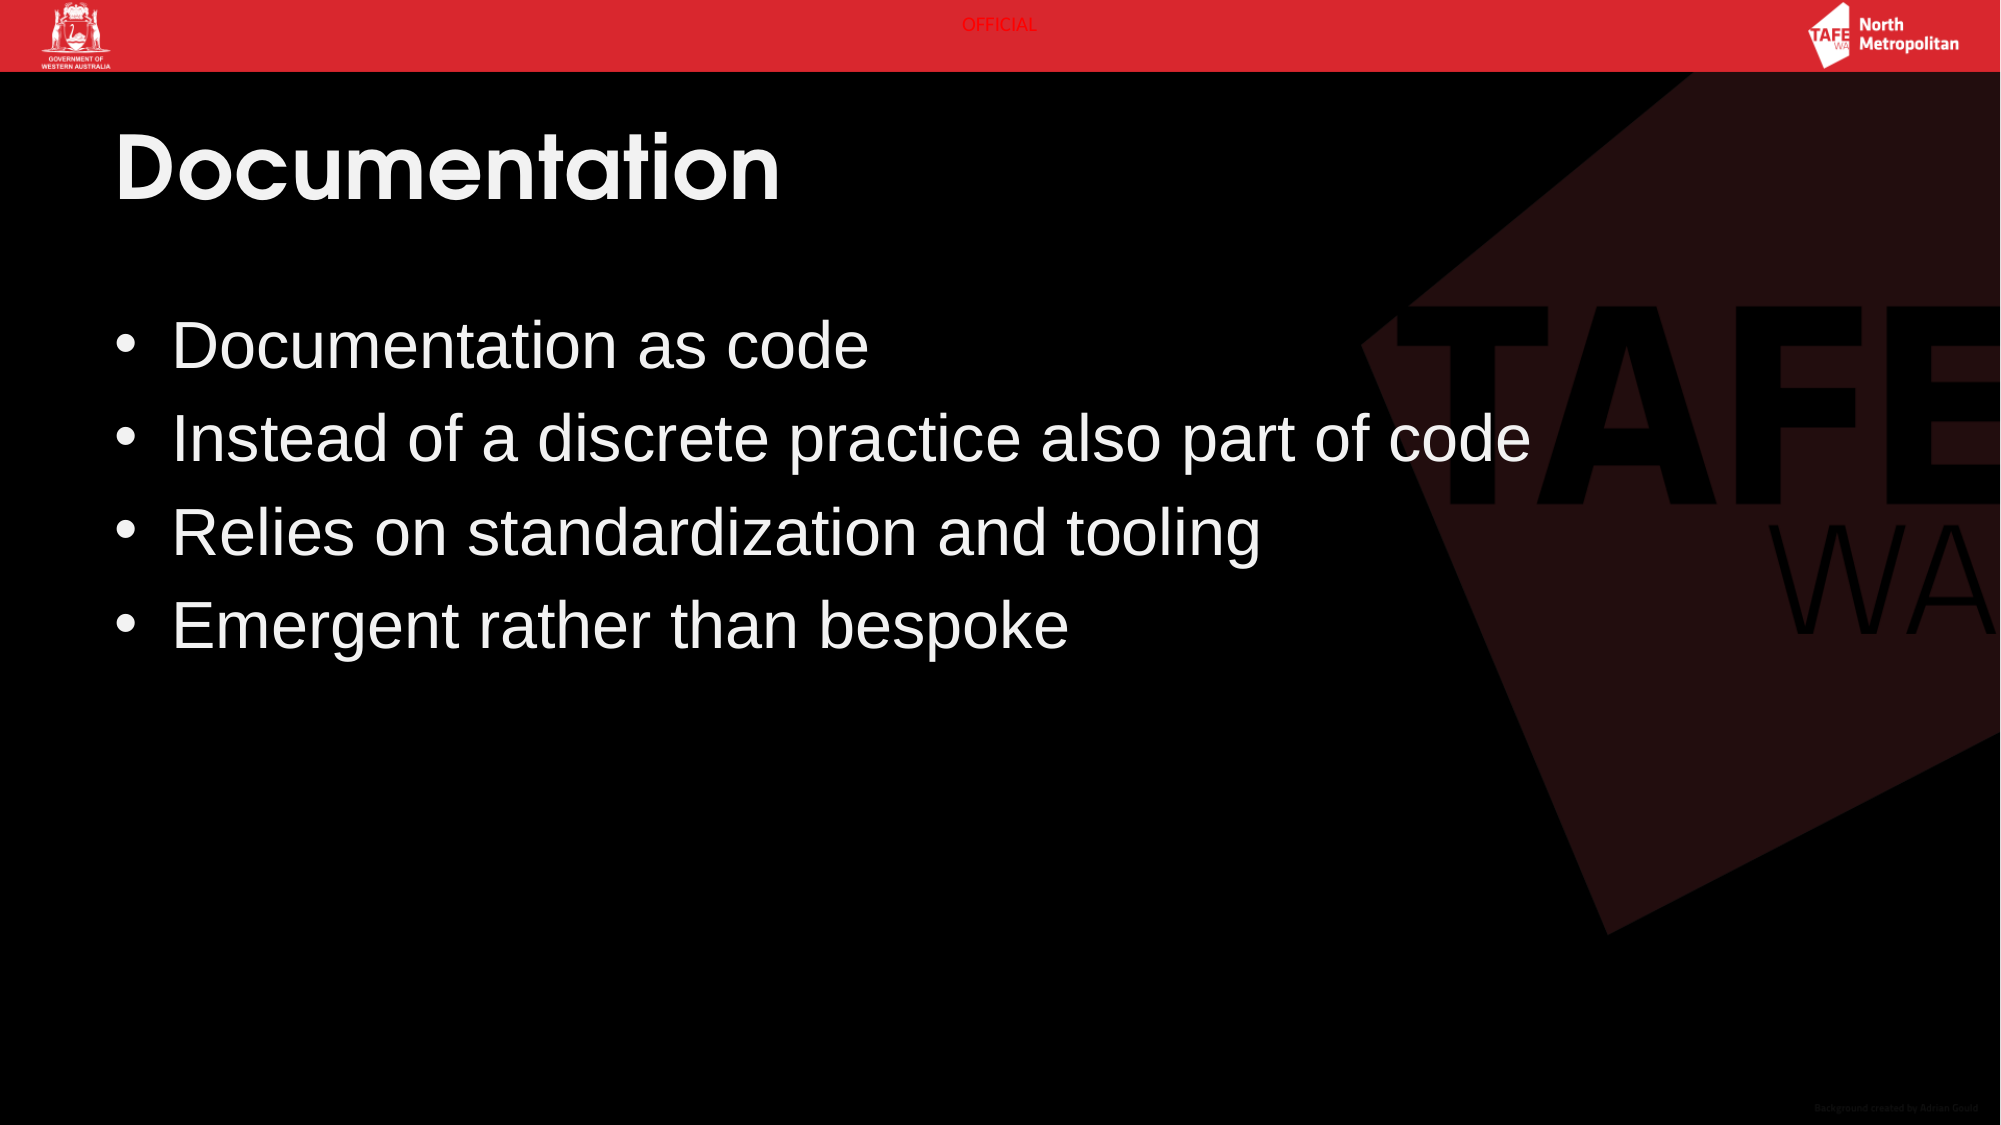

# Documentation
Documentation as code
Instead of a discrete practice also part of code
Relies on standardization and tooling
Emergent rather than bespoke